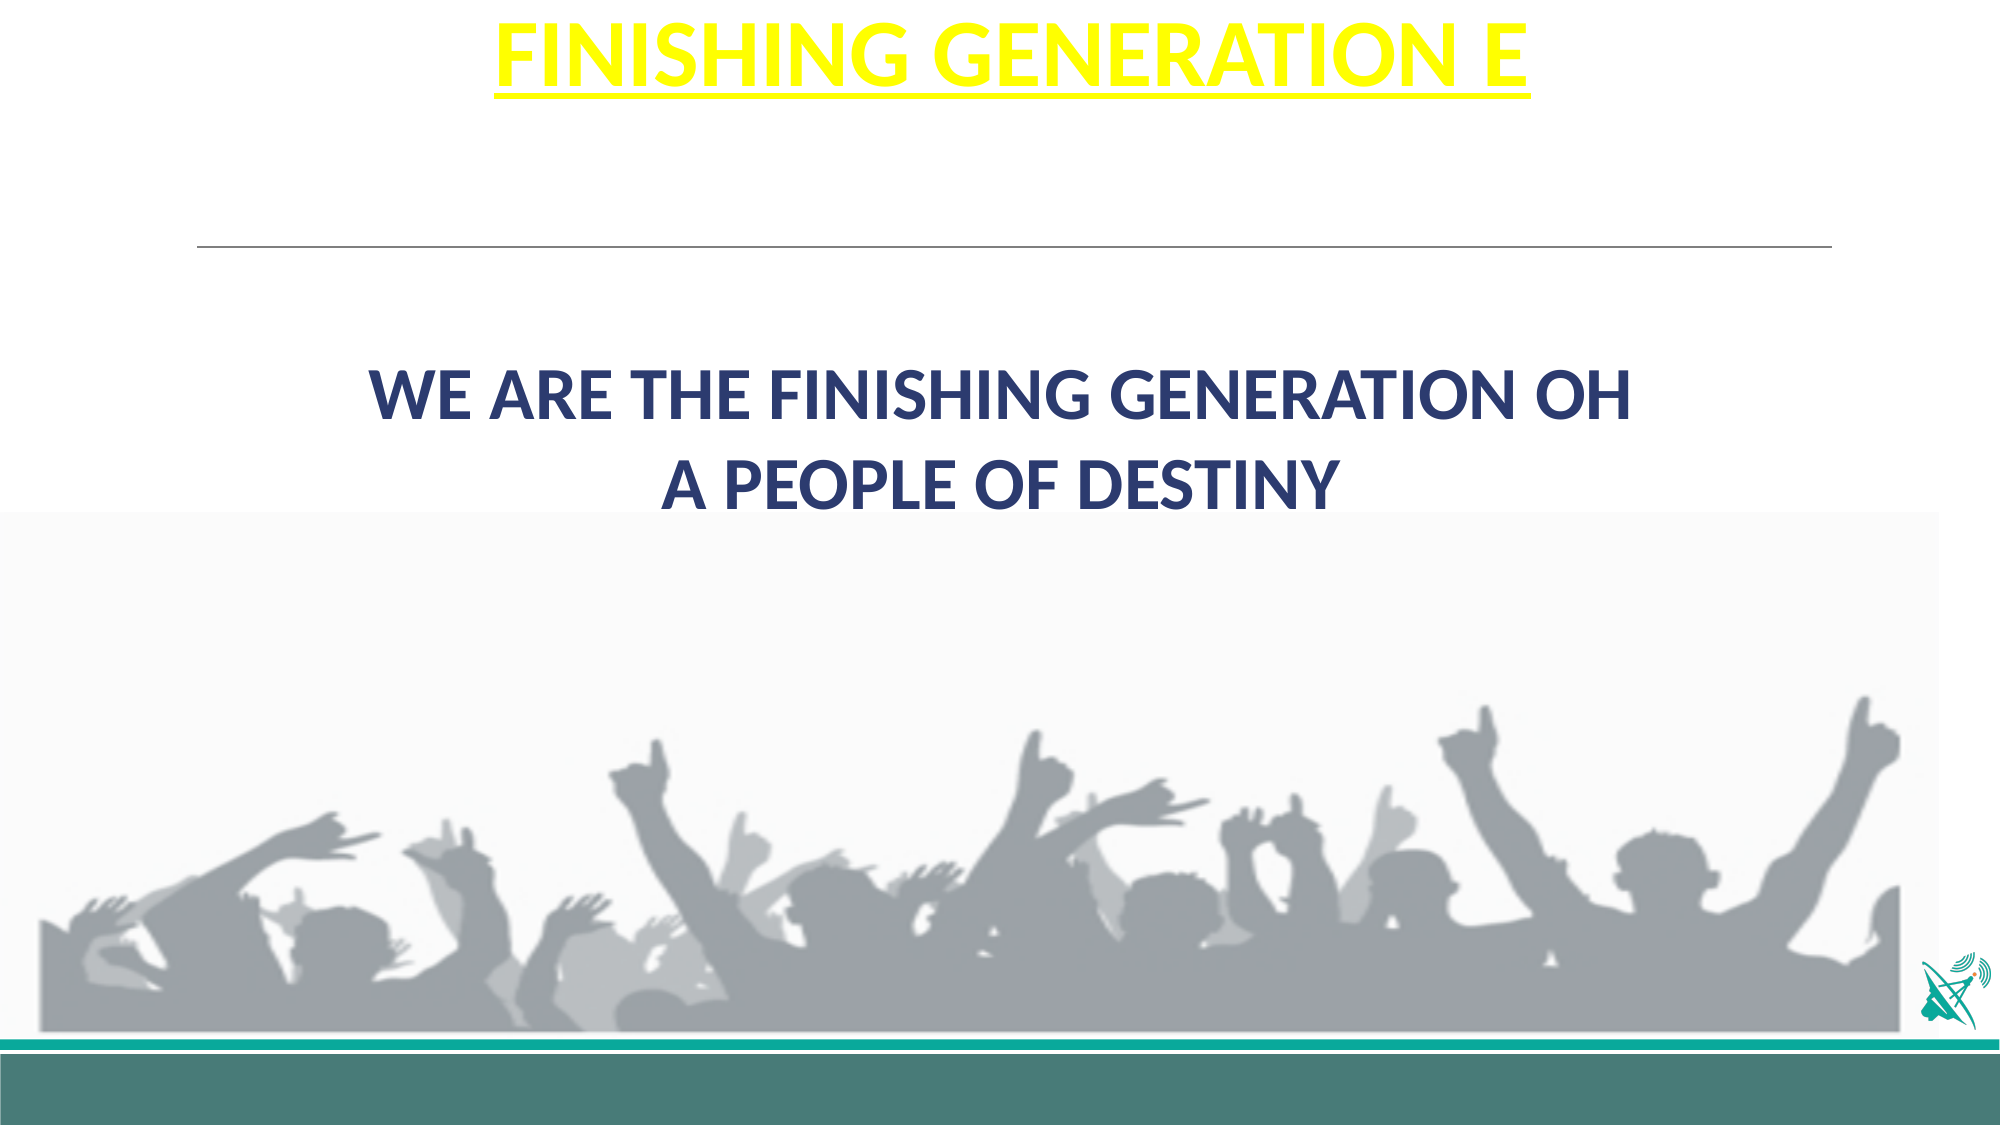

# FINISHING GENERATION E
WE ARE THE FINISHING GENERATION OH
A PEOPLE OF DESTINY